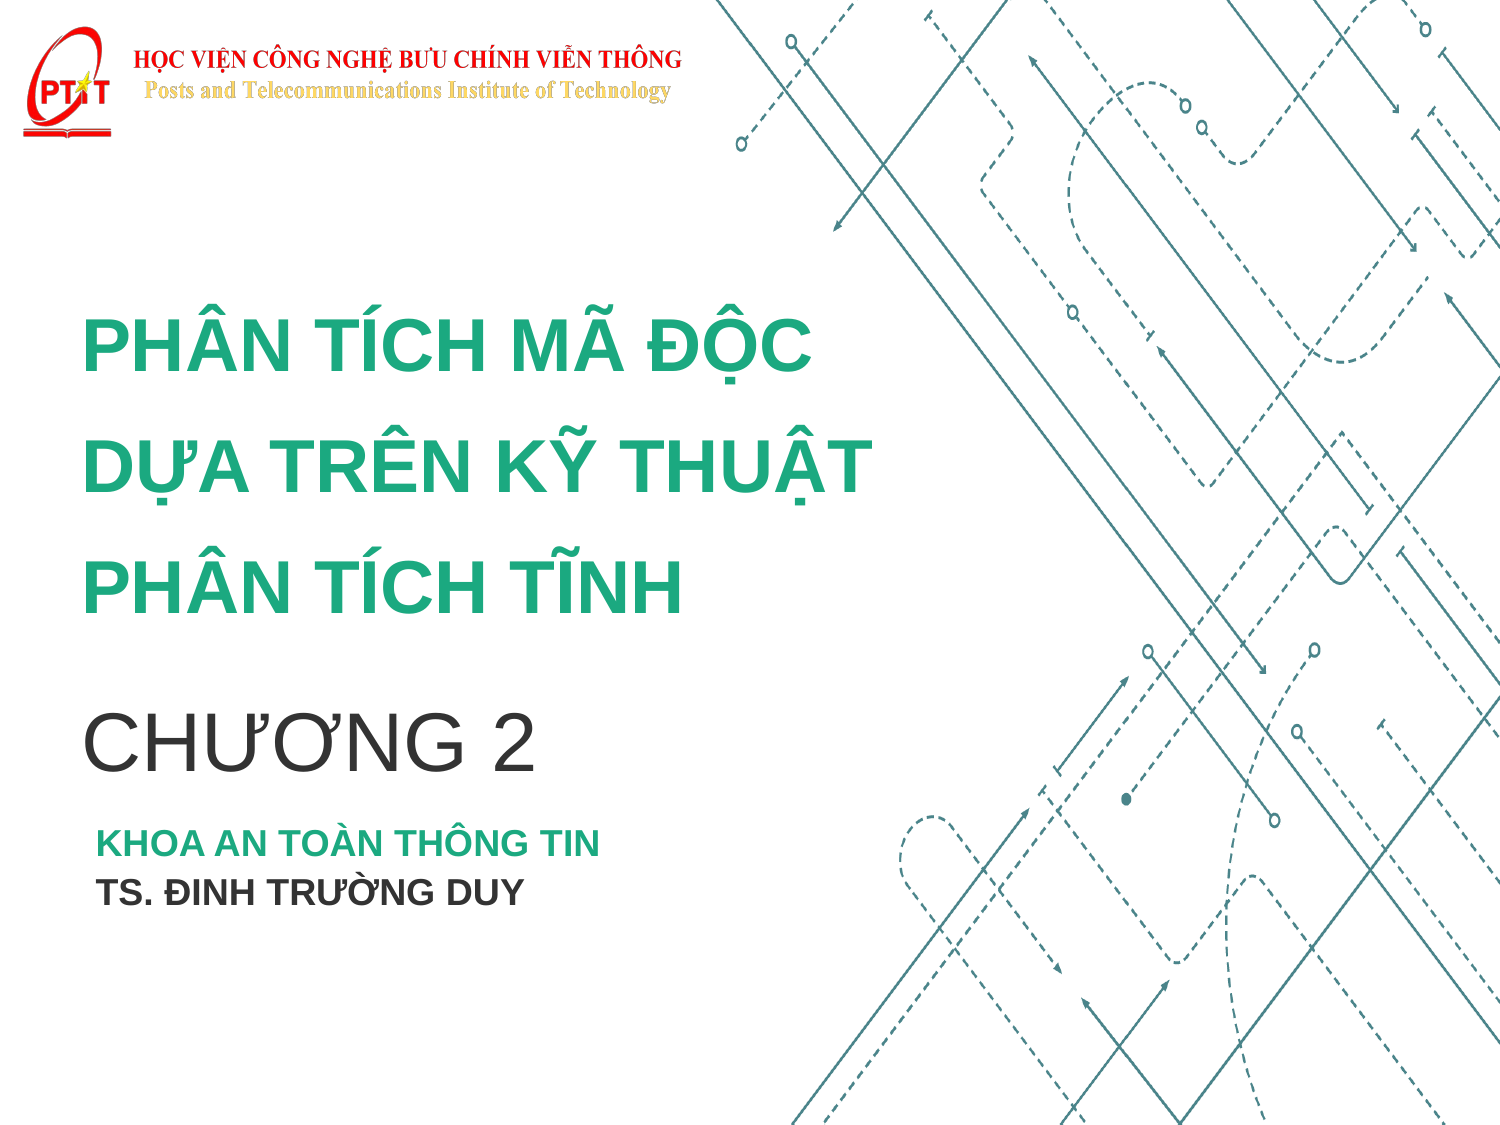

# Phân tích mã độc dựa trên kỹ thuật phân tích tĩnh
CHƯƠNG 2